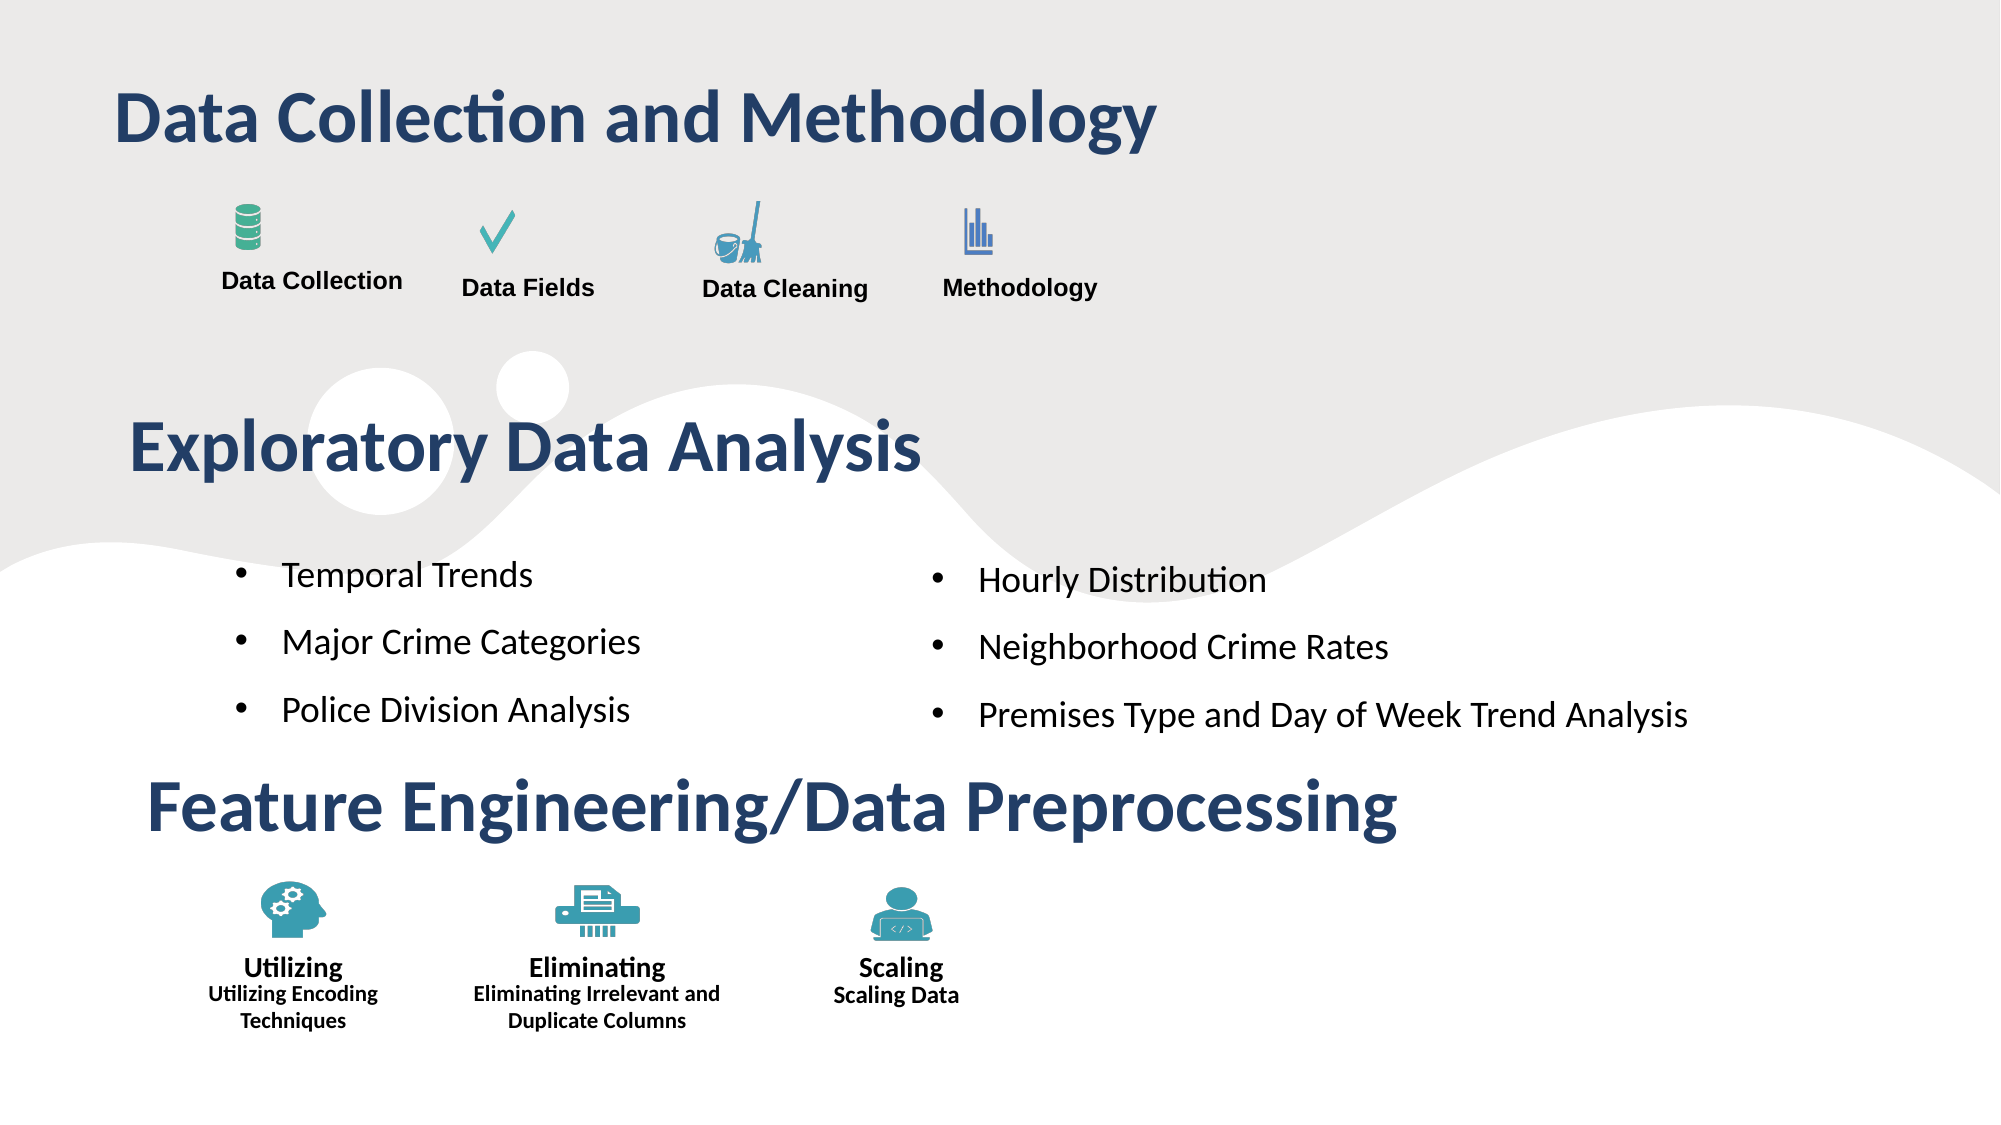

# Data Collection and Methodology
Data Collection
Data Fields
Data Cleaning
Methodology

Exploratory Data Analysis
Temporal Trends
Major Crime Categories
Police Division Analysis
Hourly Distribution
Neighborhood Crime Rates
Premises Type and Day of Week Trend Analysis
Feature Engineering/Data Preprocessing
Utilizing
Utilizing Encoding Techniques
Eliminating
Eliminating Irrelevant and Duplicate Columns
Scaling
Scaling Data